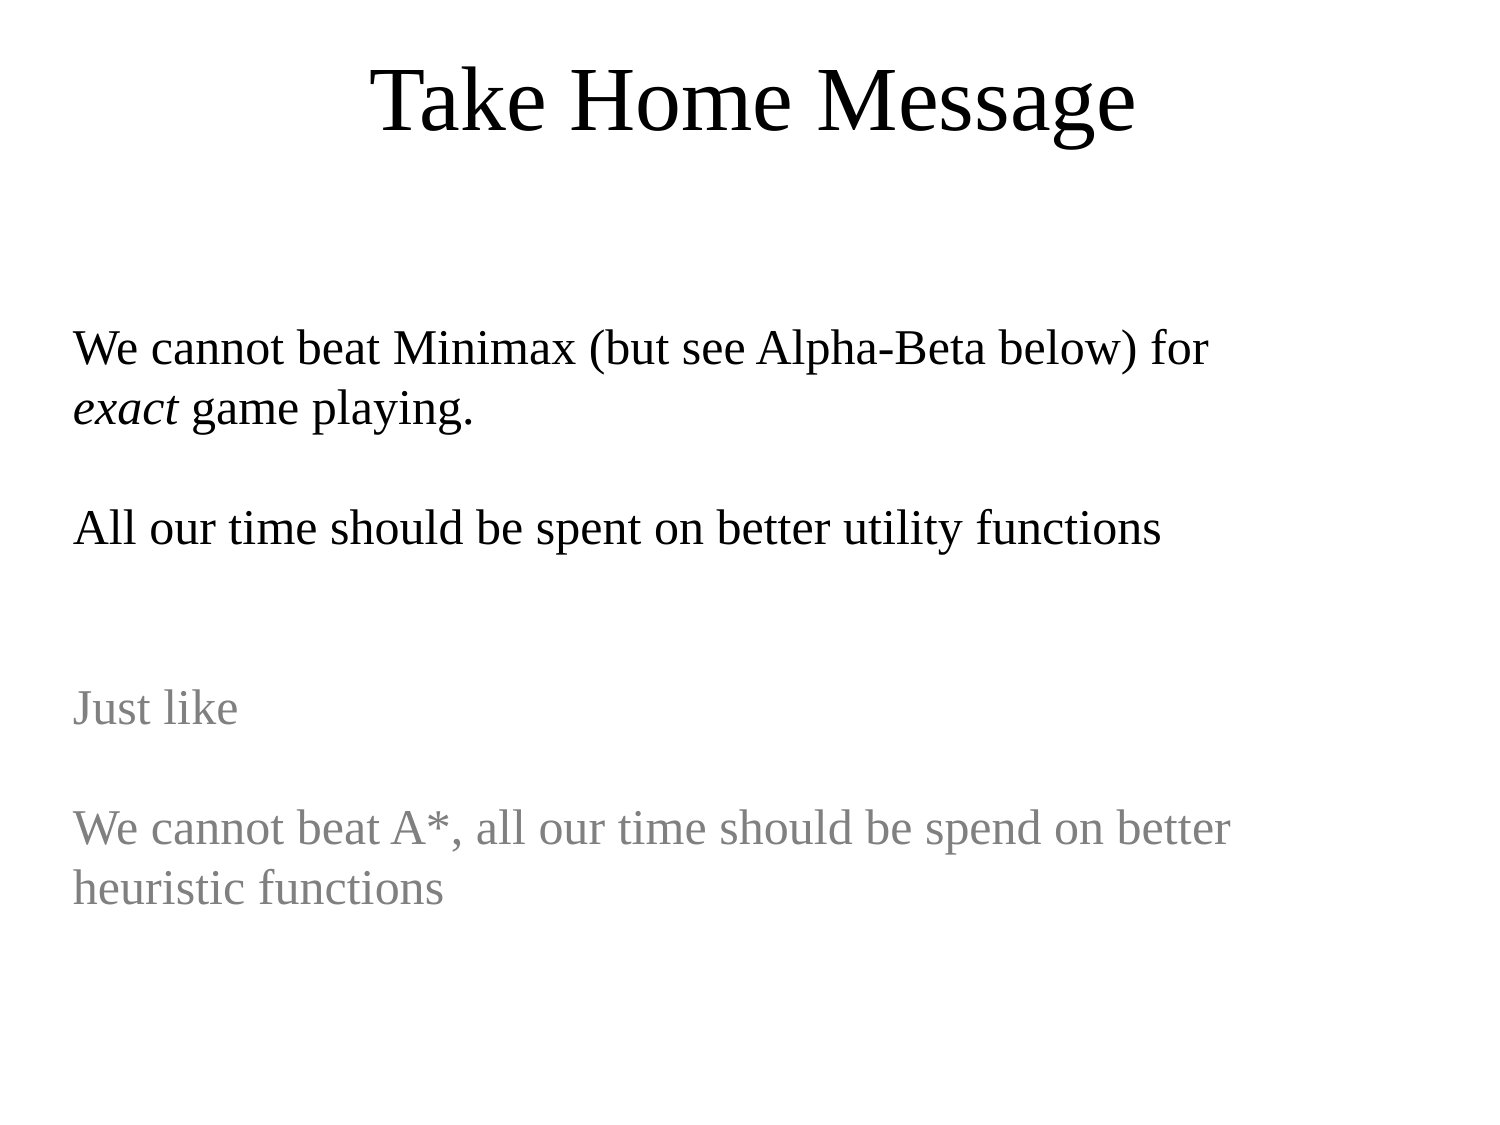

# Take Home Message
We cannot beat Minimax (but see Alpha-Beta below) for exact game playing.

All our time should be spent on better utility functions

Just like

We cannot beat A*, all our time should be spend on better heuristic functions